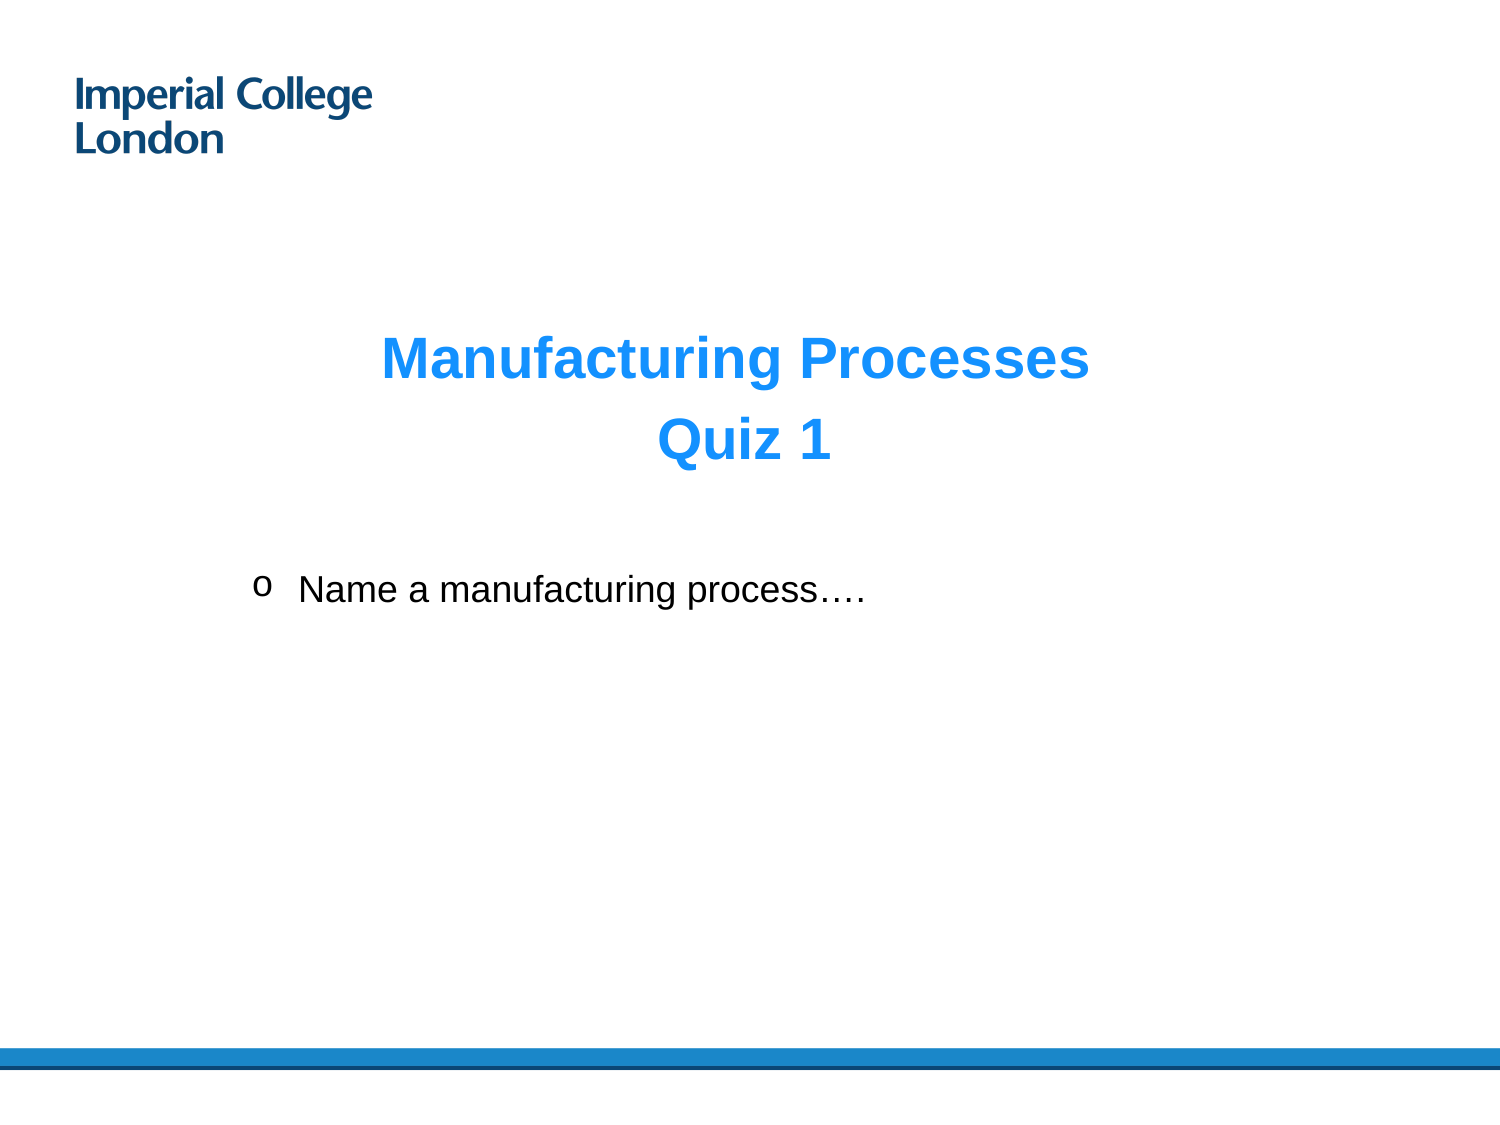

Manufacturing Processes
Quiz 1
Name a manufacturing process….